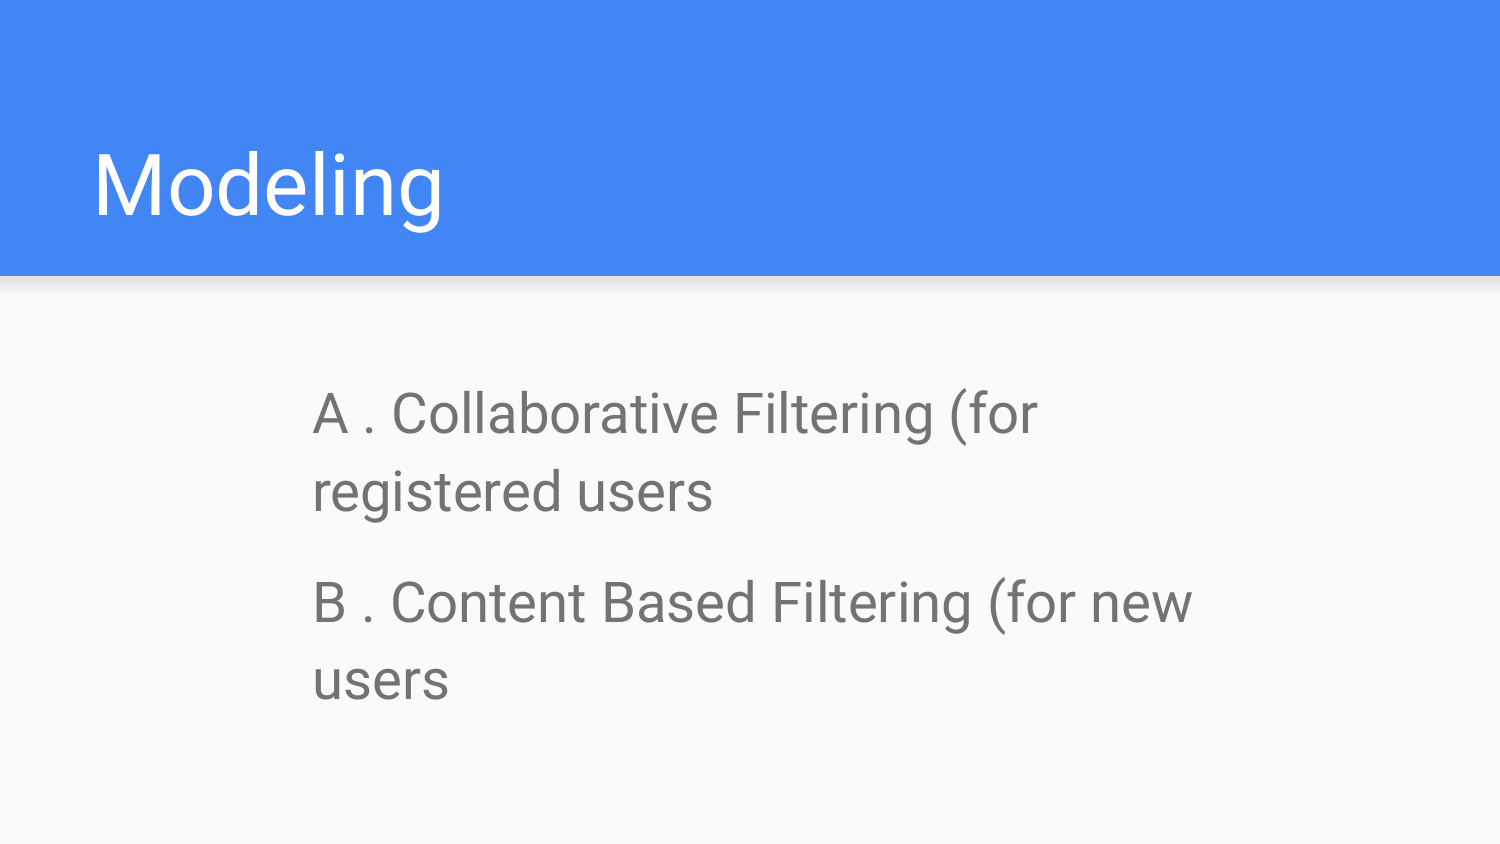

# Modeling
A . Collaborative Filtering (for registered users
B . Content Based Filtering (for new users